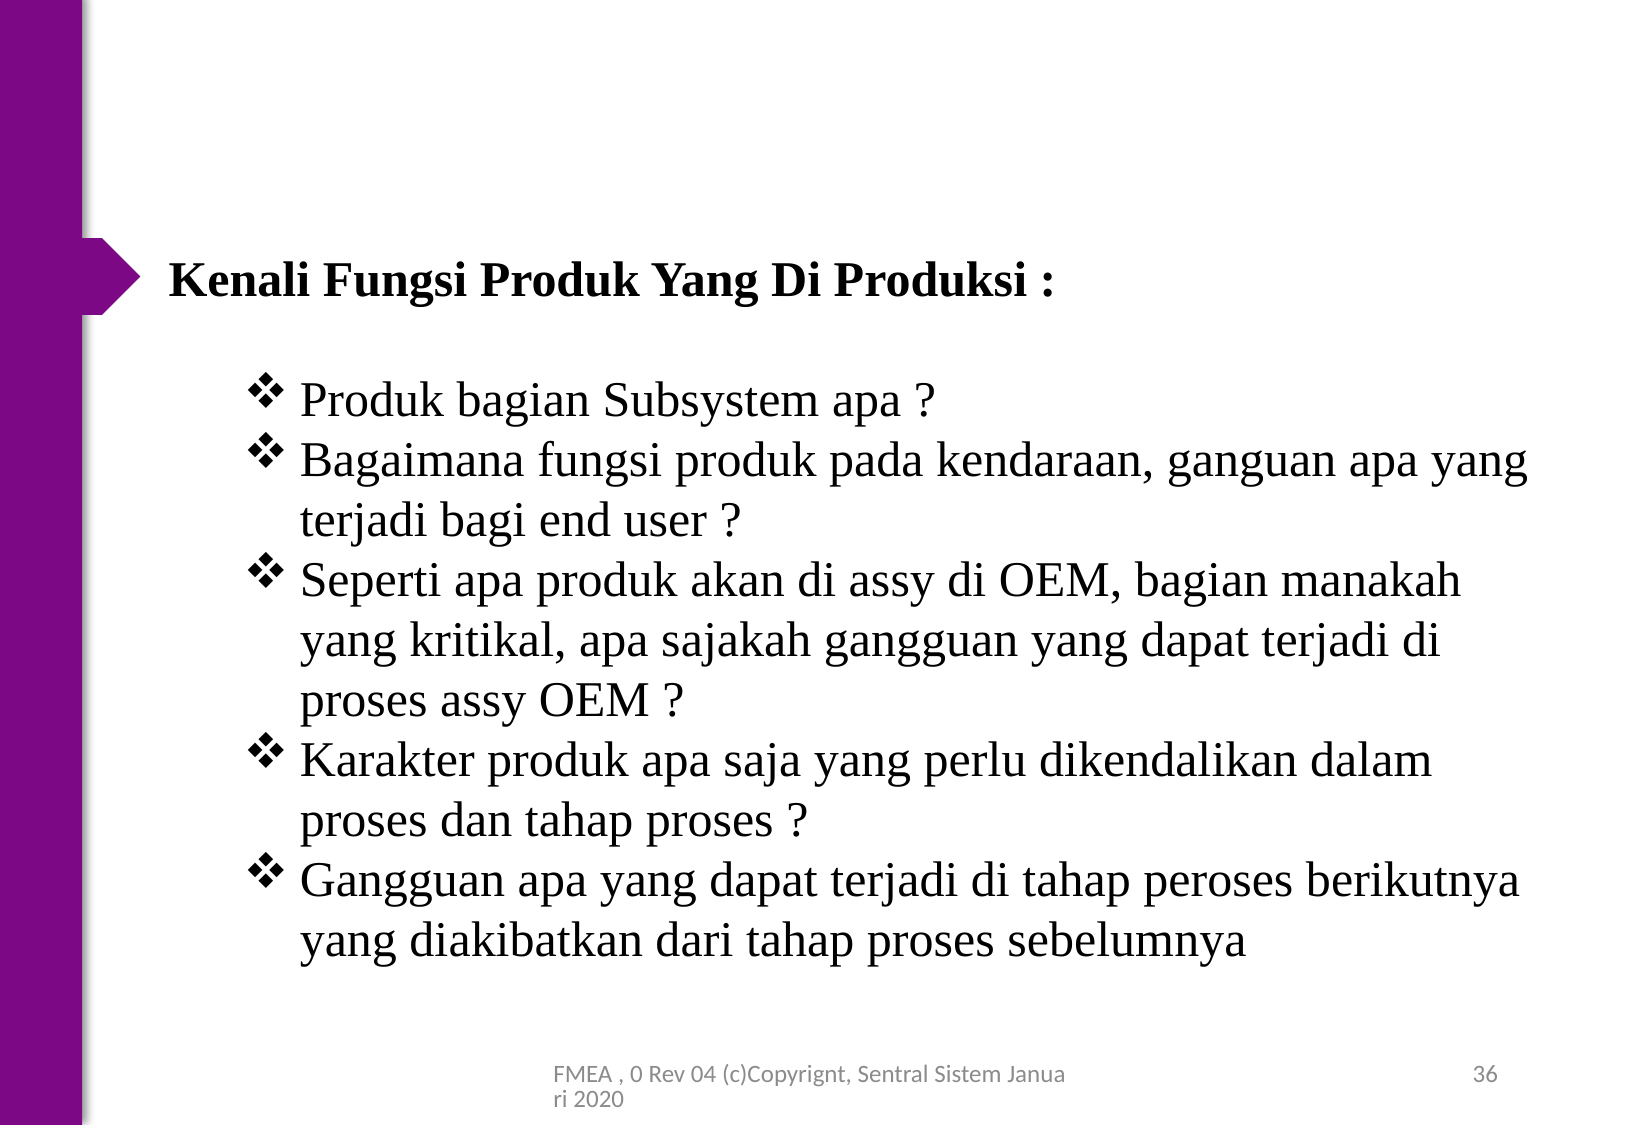

Kenali Fungsi Produk Yang Di Produksi :

Produk bagian Subsystem apa ?
Bagaimana fungsi produk pada kendaraan, ganguan apa yang terjadi bagi end user ?
Seperti apa produk akan di assy di OEM, bagian manakah yang kritikal, apa sajakah gangguan yang dapat terjadi di proses assy OEM ?
Karakter produk apa saja yang perlu dikendalikan dalam proses dan tahap proses ?
Gangguan apa yang dapat terjadi di tahap peroses berikutnya yang diakibatkan dari tahap proses sebelumnya

FMEA , 0 Rev 04 (c)Copyrignt, Sentral Sistem Januari 2020
36